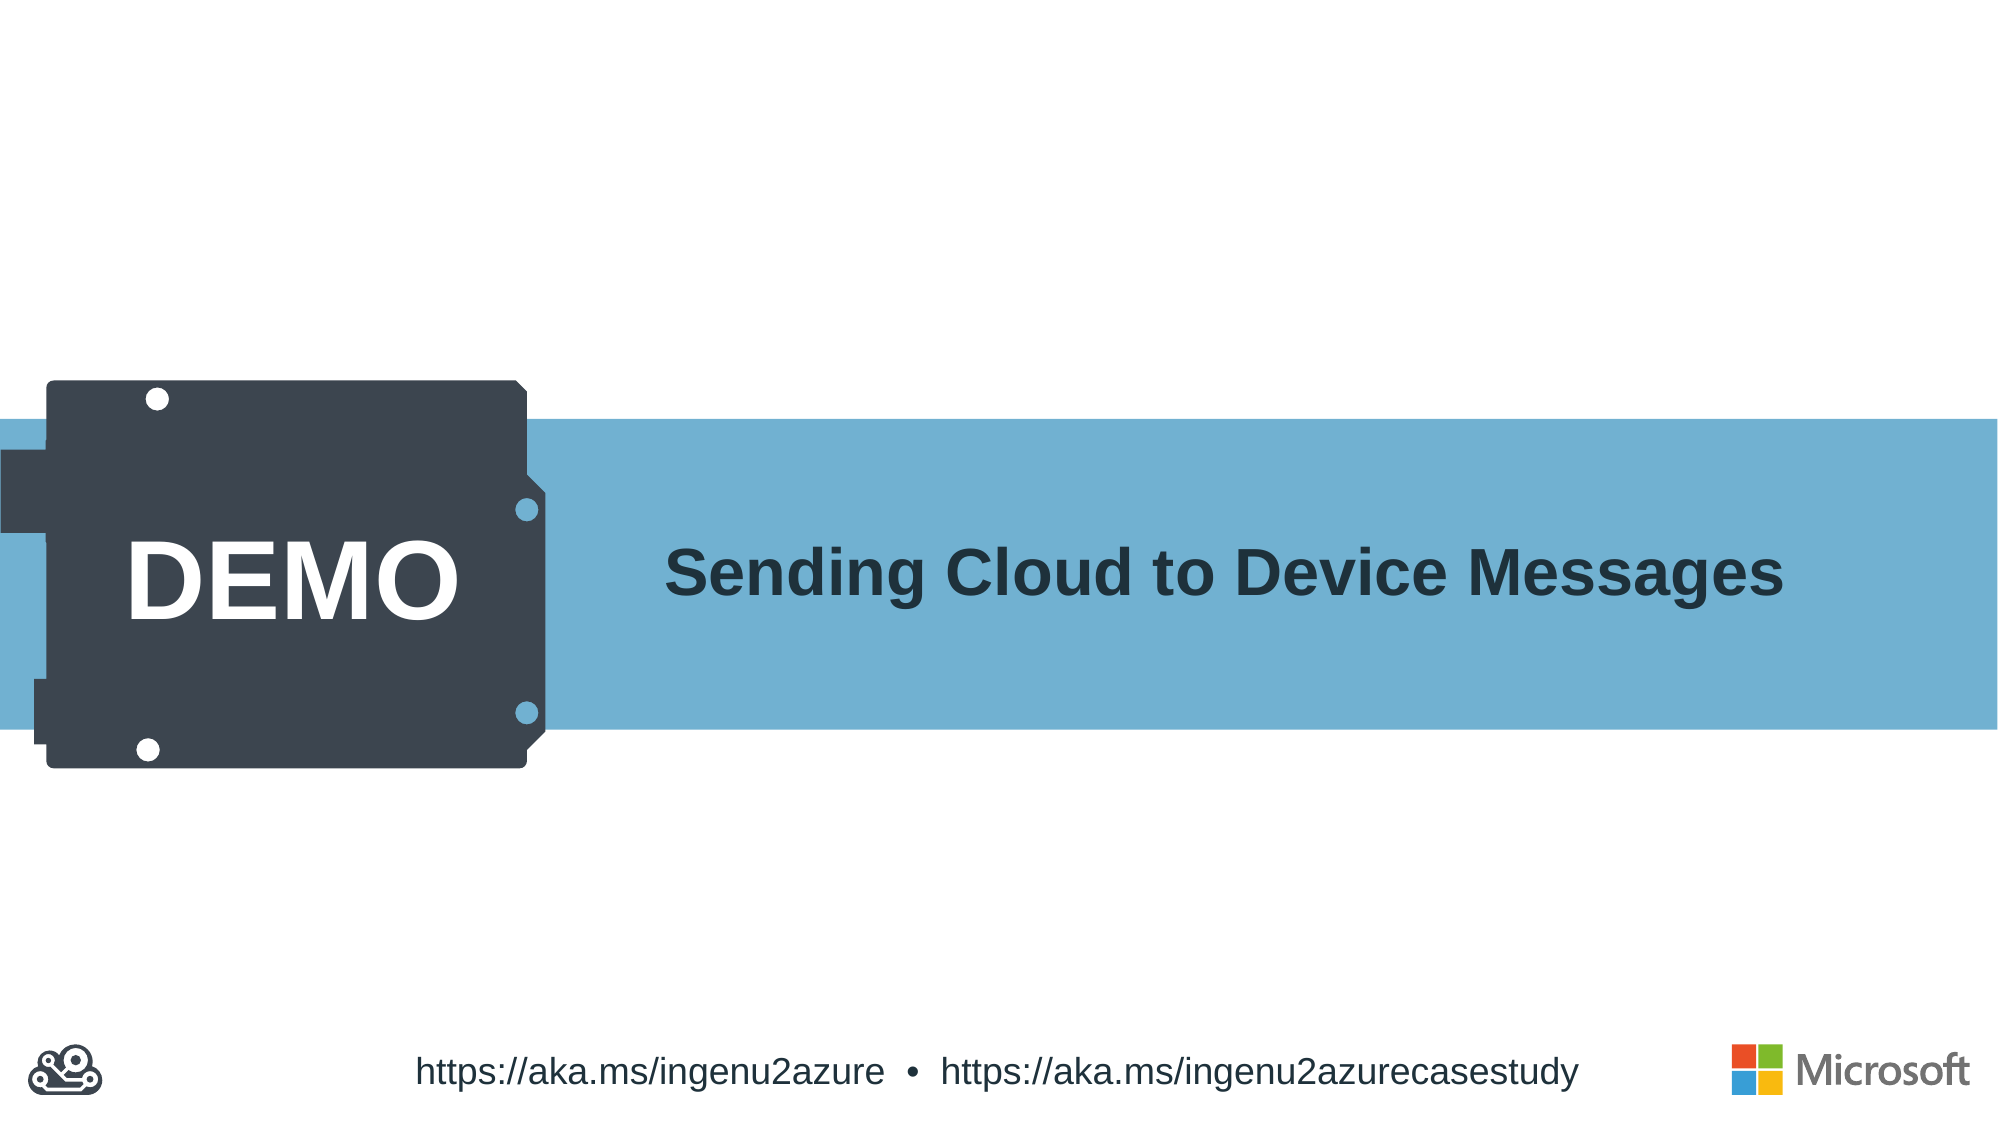

# Sending Cloud to Device Messages
https://aka.ms/ingenu2azure  •  https://aka.ms/ingenu2azurecasestudy